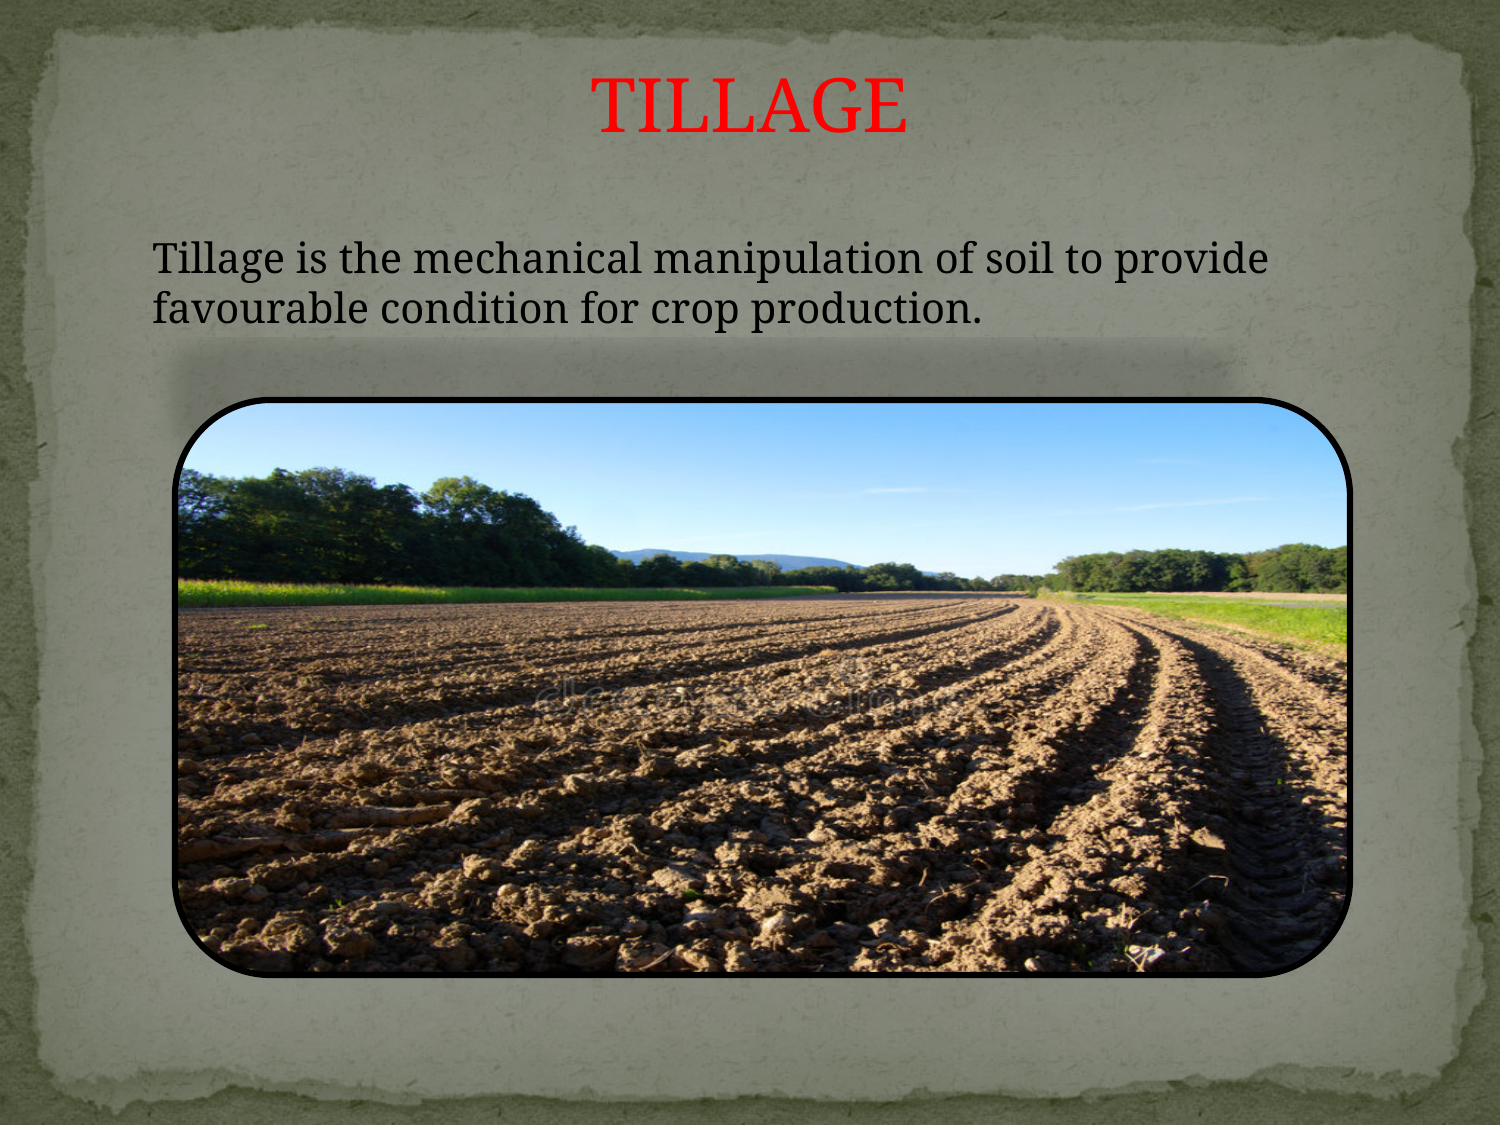

TILLAGE
Tillage is the mechanical manipulation of soil to provide favourable condition for crop production.